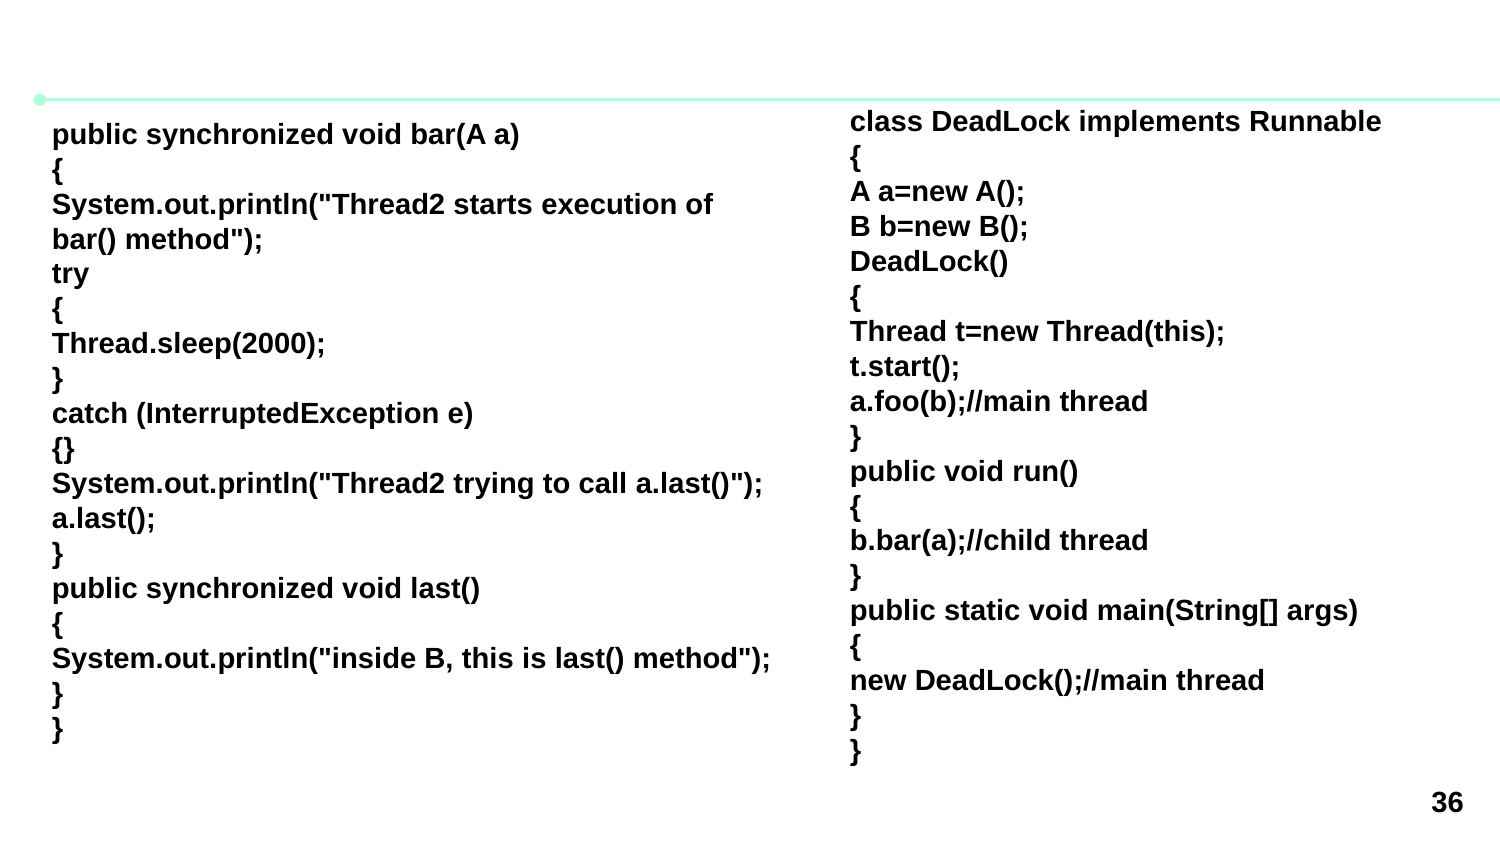

class DeadLock implements Runnable
{
A a=new A();
B b=new B();
DeadLock()
{
Thread t=new Thread(this);
t.start();
a.foo(b);//main thread
}
public void run()
{
b.bar(a);//child thread
}
public static void main(String[] args)
{
new DeadLock();//main thread
}
}
public synchronized void bar(A a)
{
System.out.println("Thread2 starts execution of bar() method");
try
{
Thread.sleep(2000);
}
catch (InterruptedException e)
{}
System.out.println("Thread2 trying to call a.last()");
a.last();
}
public synchronized void last()
{
System.out.println("inside B, this is last() method");
}
}
36